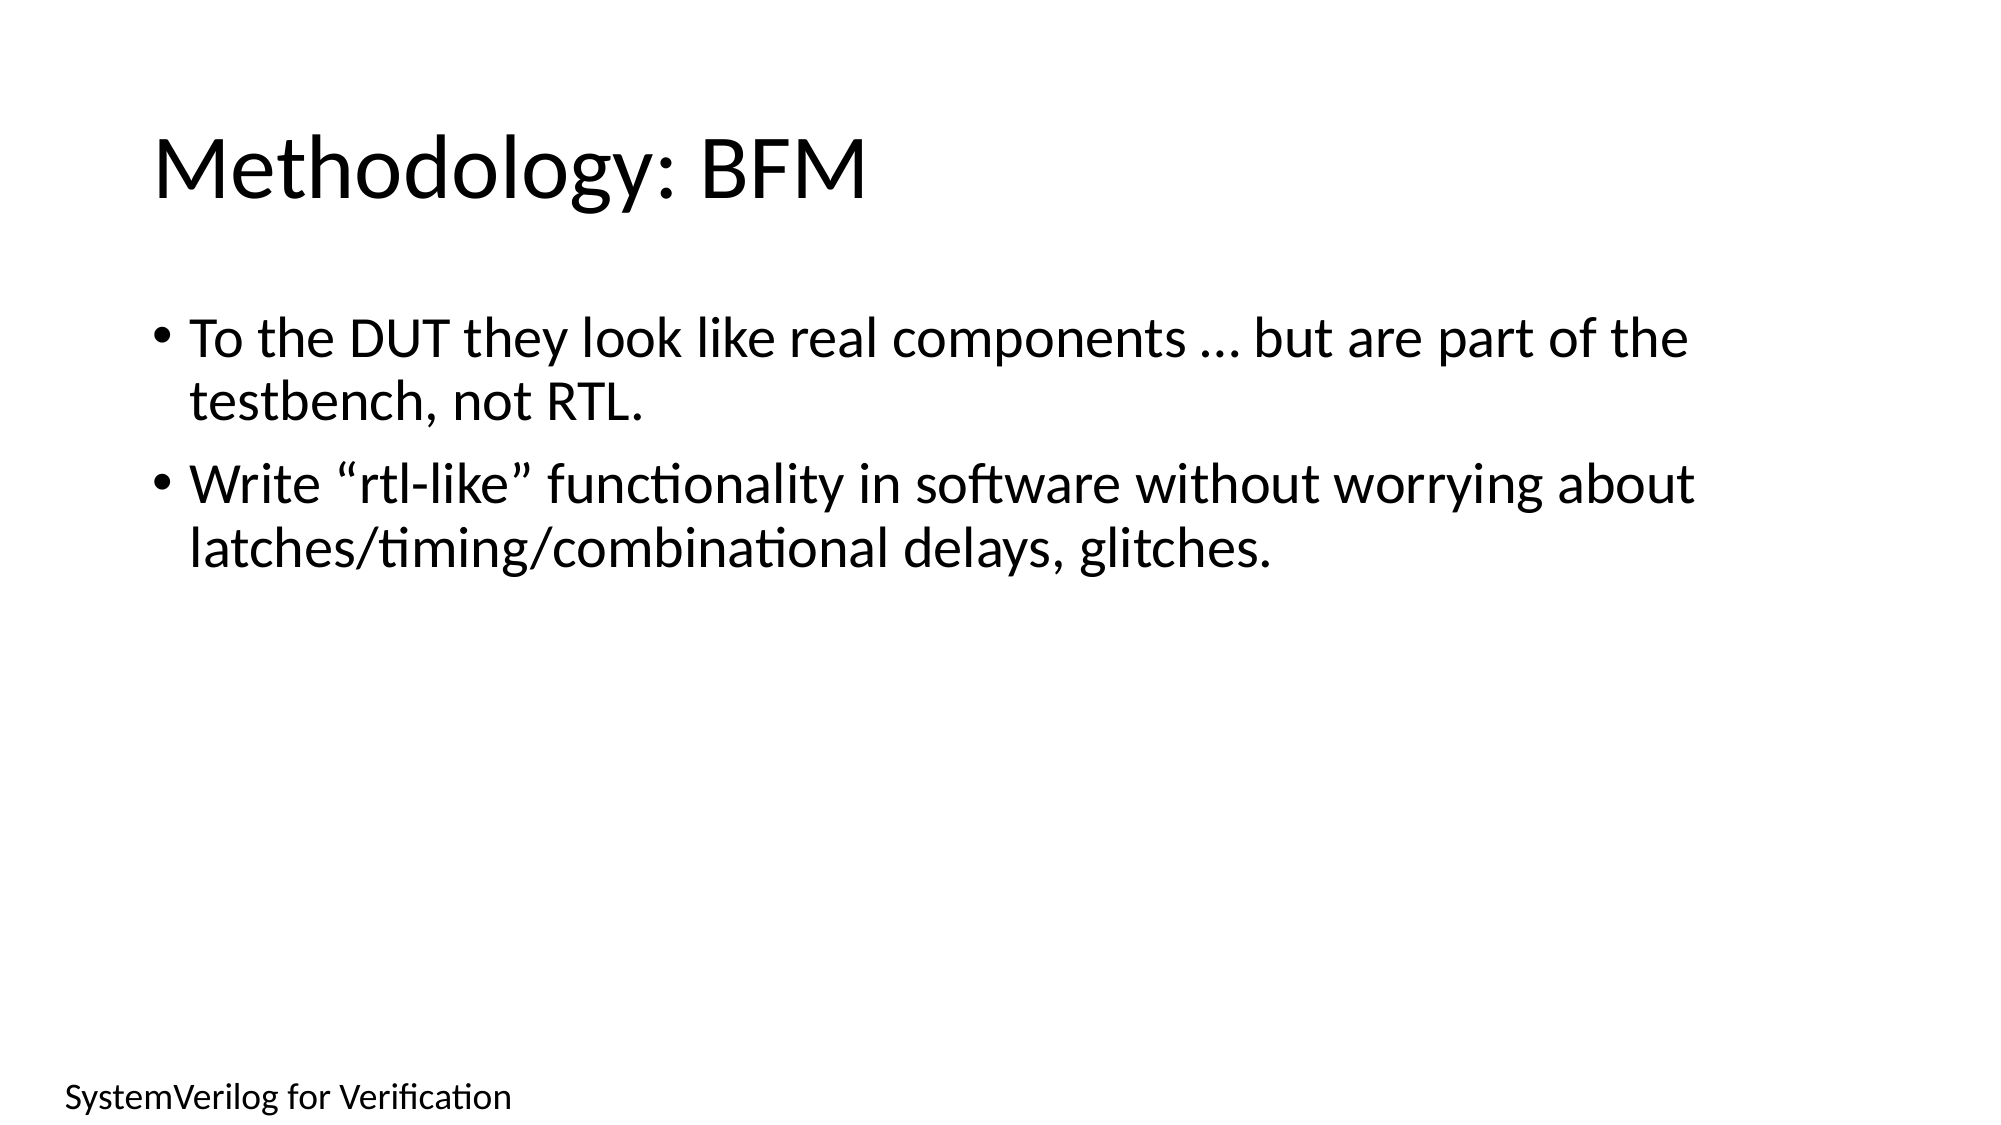

# Methodology: BFM
To the DUT they look like real components … but are part of the testbench, not RTL.
Write “rtl-like” functionality in software without worrying about latches/timing/combinational delays, glitches.
SystemVerilog for Verification